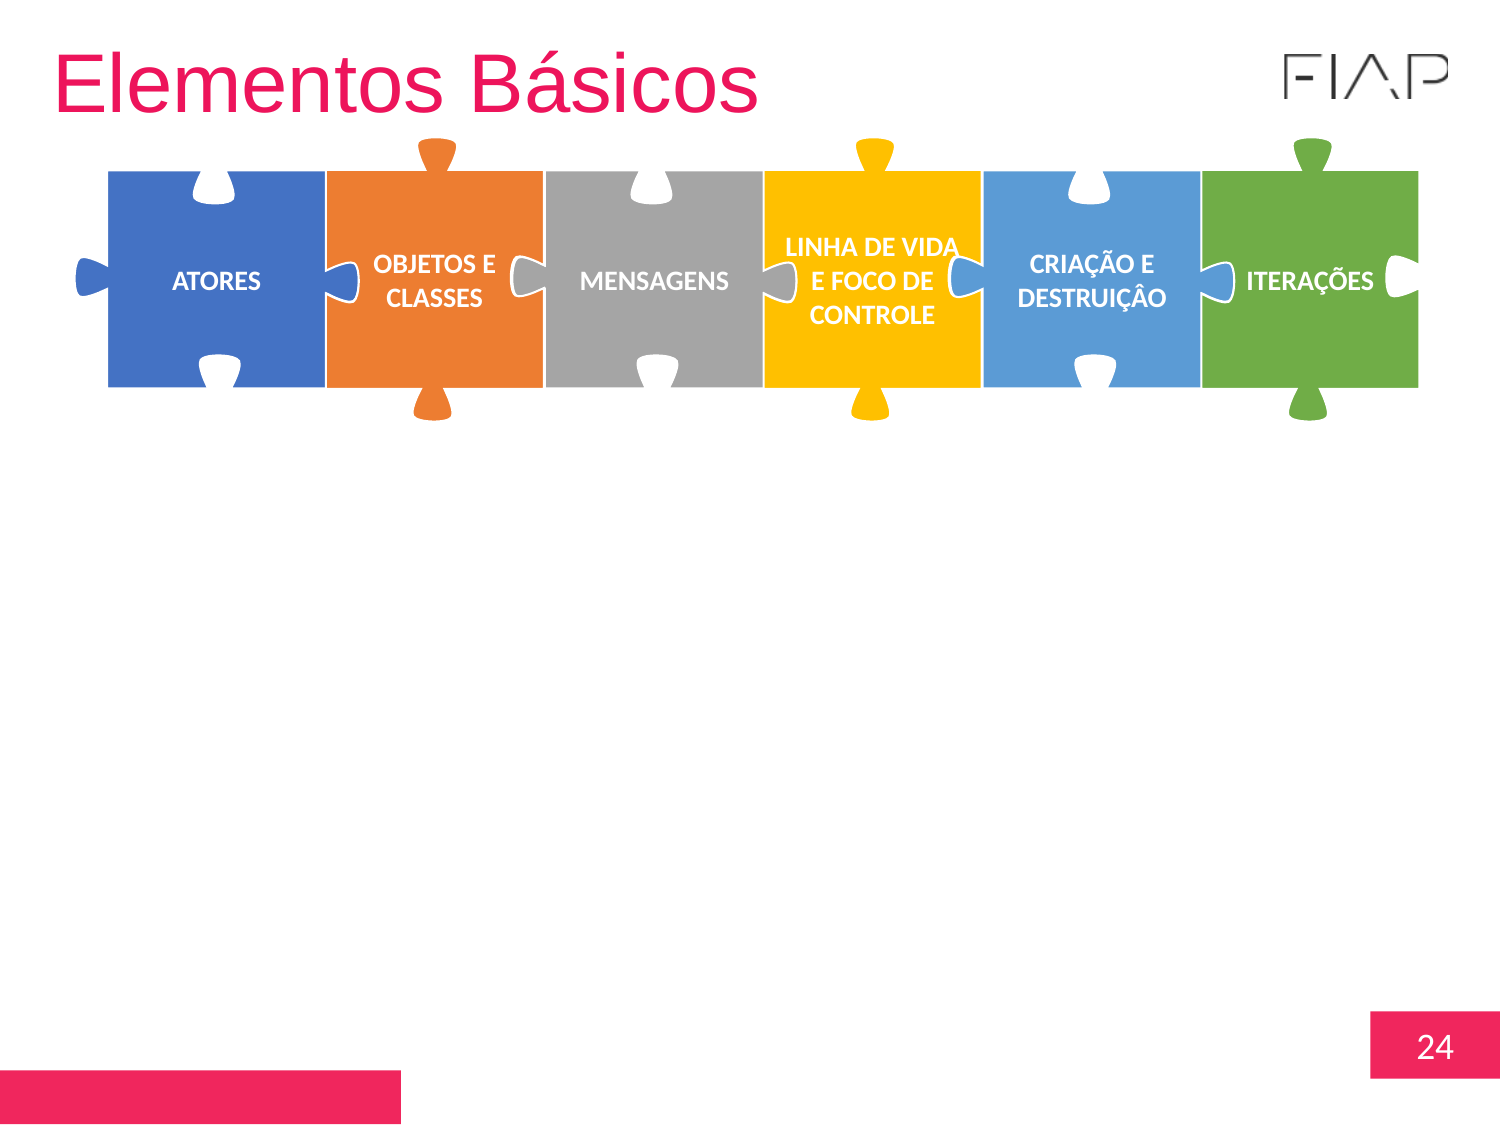

Elementos Básicos
OBJETOS E CLASSES
LINHA DE VIDA E FOCO DE CONTROLE
ITERAÇÕES
ATORES
MENSAGENS
CRIAÇÃO E DESTRUIÇÂO